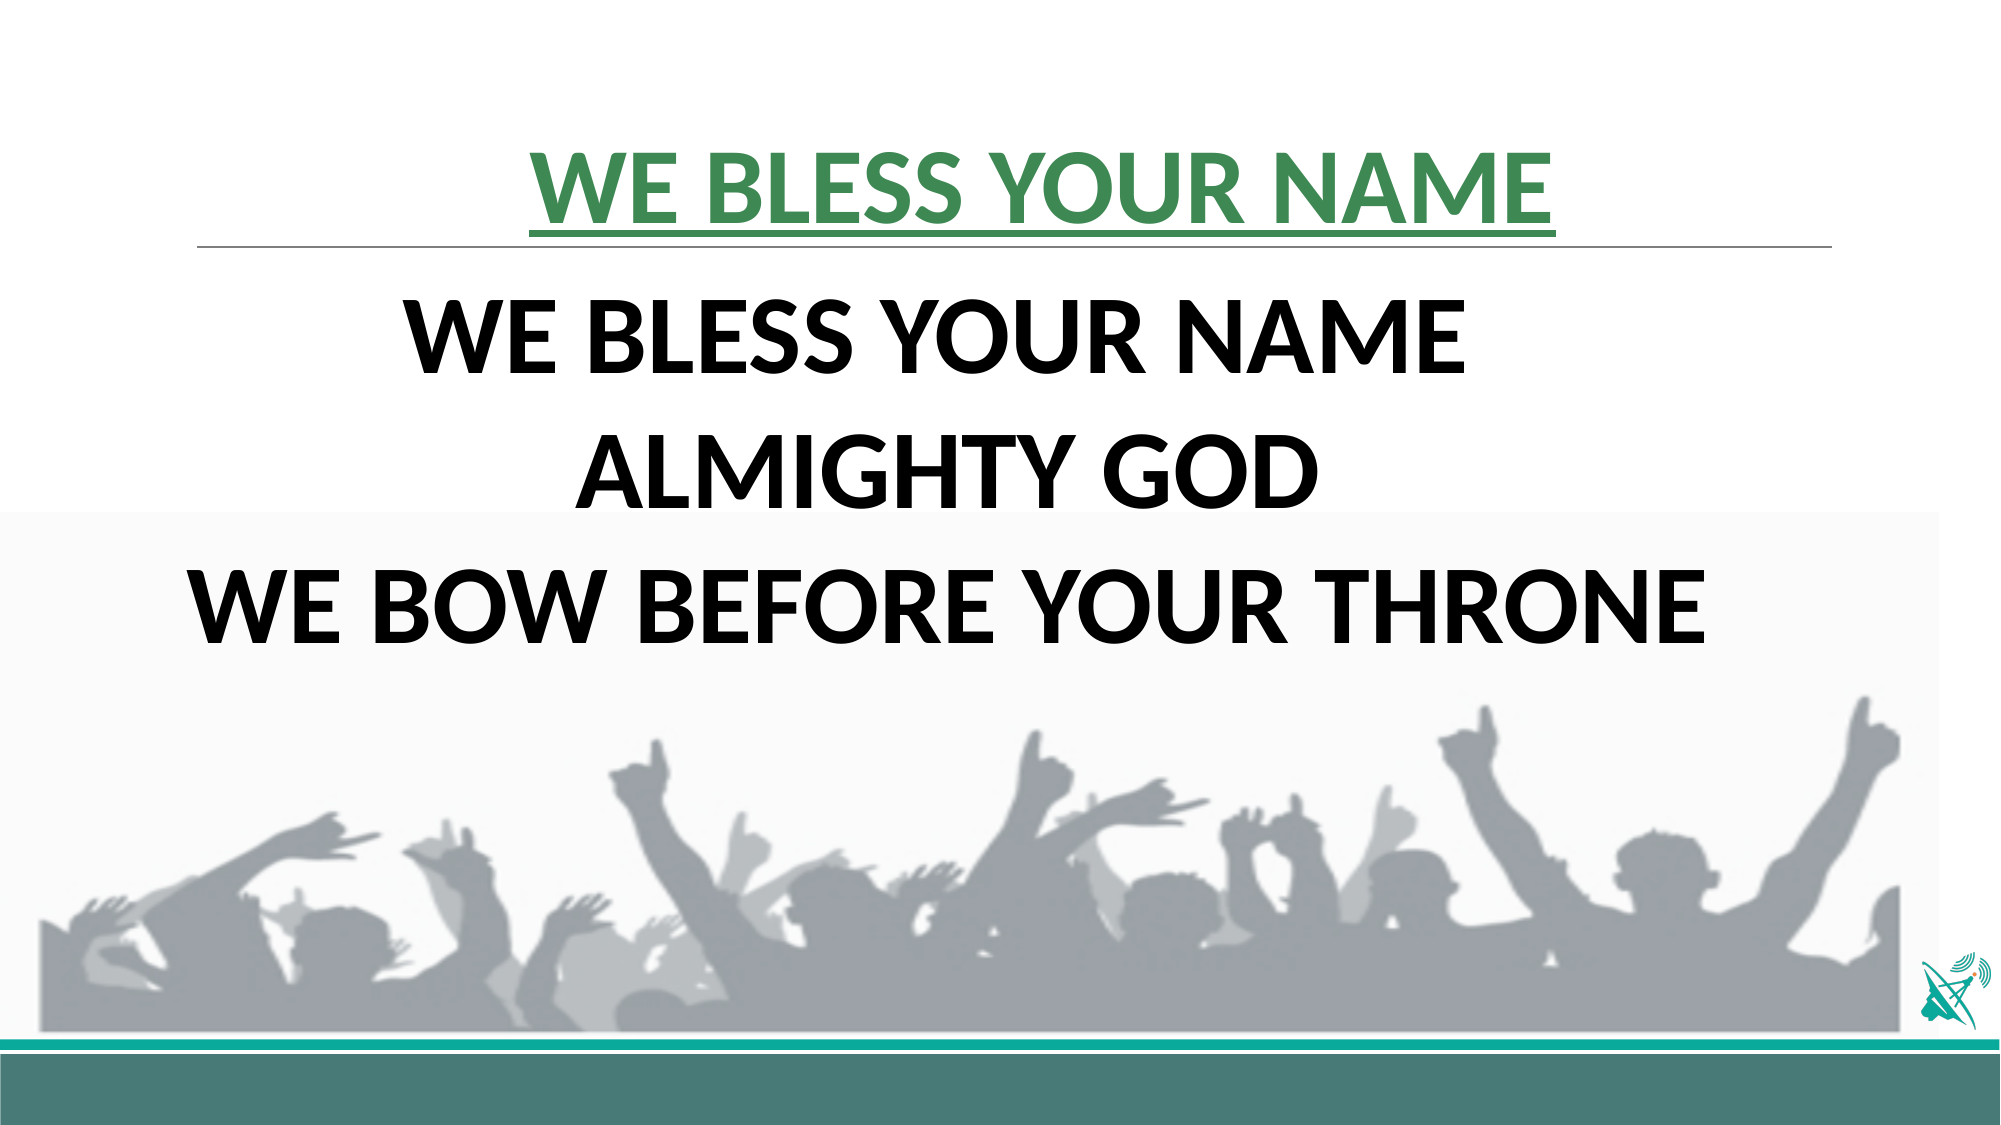

# WE BLESS YOUR NAME
WE BLESS YOUR NAME
ALMIGHTY GOD
WE BOW BEFORE YOUR THRONE